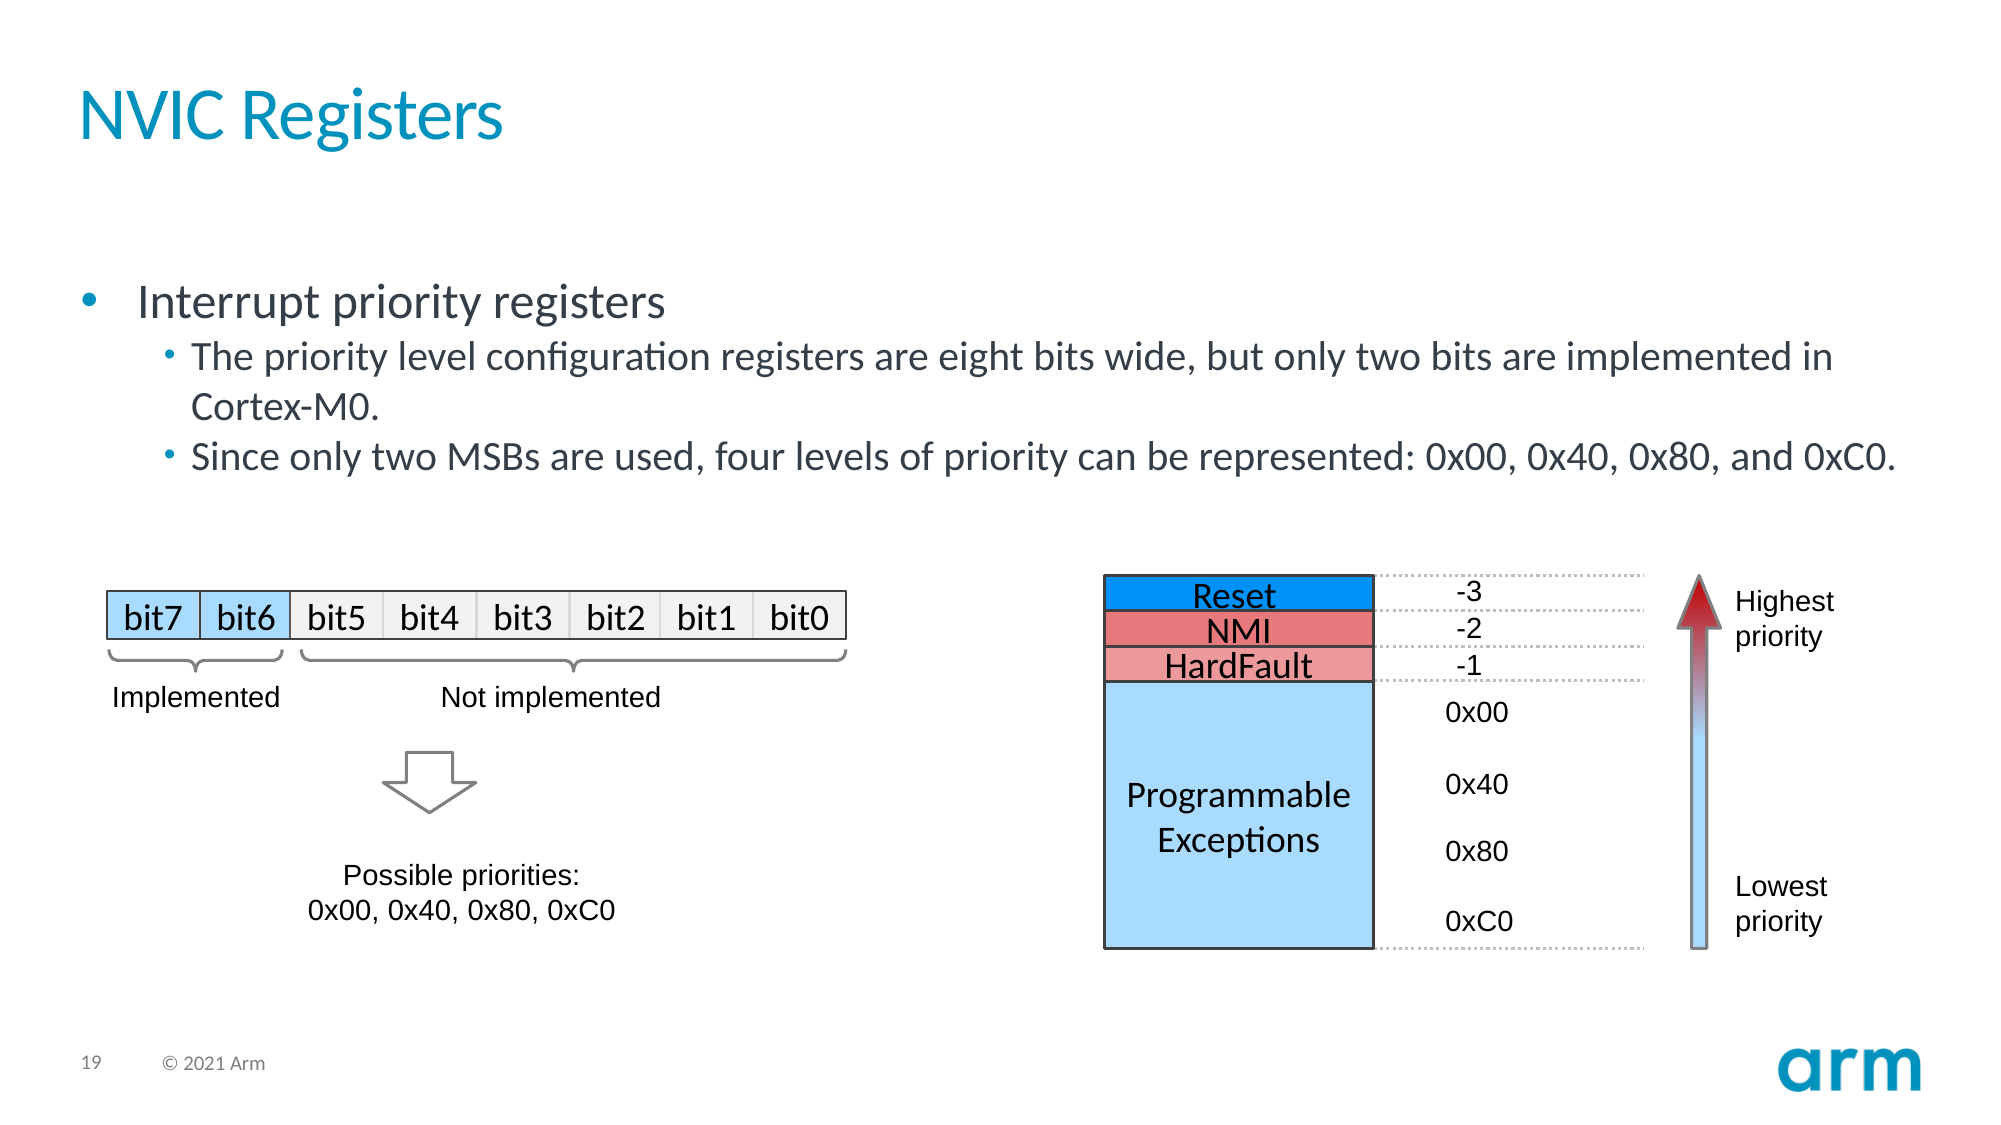

# NVIC Registers
Interrupt priority registers
The priority level configuration registers are eight bits wide, but only two bits are implemented in Cortex-M0.
Since only two MSBs are used, four levels of priority can be represented: 0x00, 0x40, 0x80, and 0xC0.

-3

Highest priority
Reset

bit7
bit6
bit5
bit4

bit3
bit2
bit1
bit0
-2
NMI
-1
HardFault
Implemented
Not implemented
Programmable
Exceptions
0x00

0x40
0x80
Possible priorities:
0x00, 0x40, 0x80, 0xC0
Lowest priority
0xC0